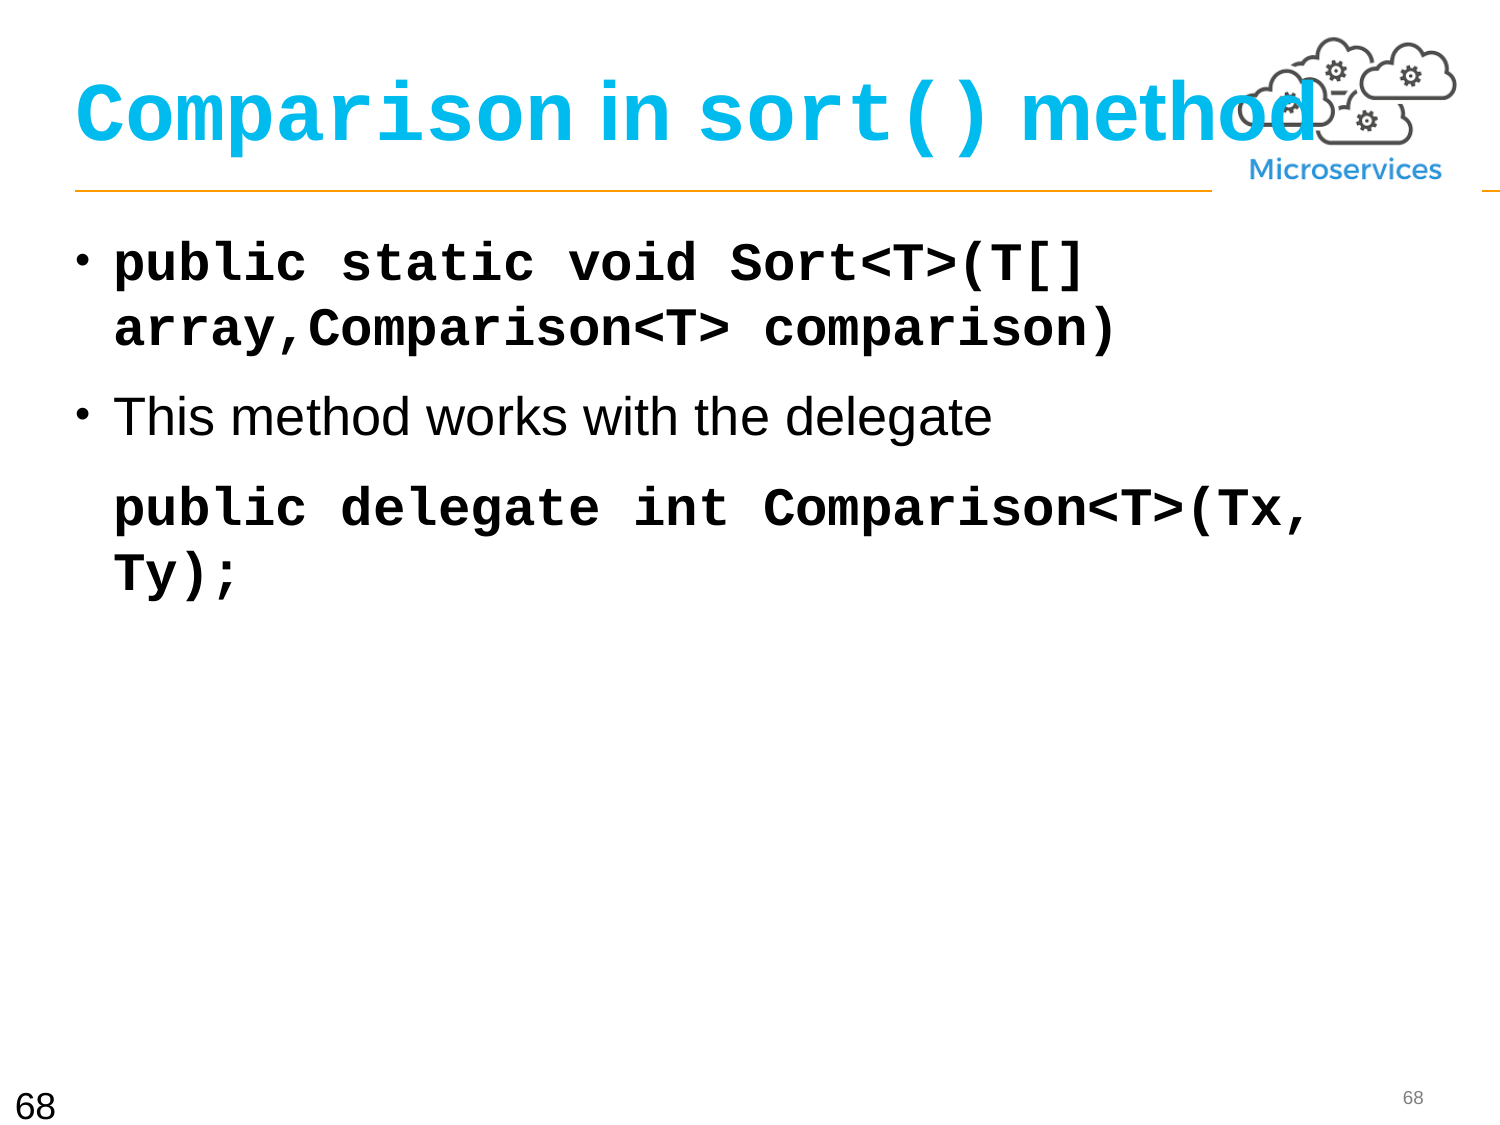

# Comparison in sort() method
public static void Sort<T>(T[] array,Comparison<T> comparison)
This method works with the delegate
	public delegate int Comparison<T>(Tx, Ty);

68